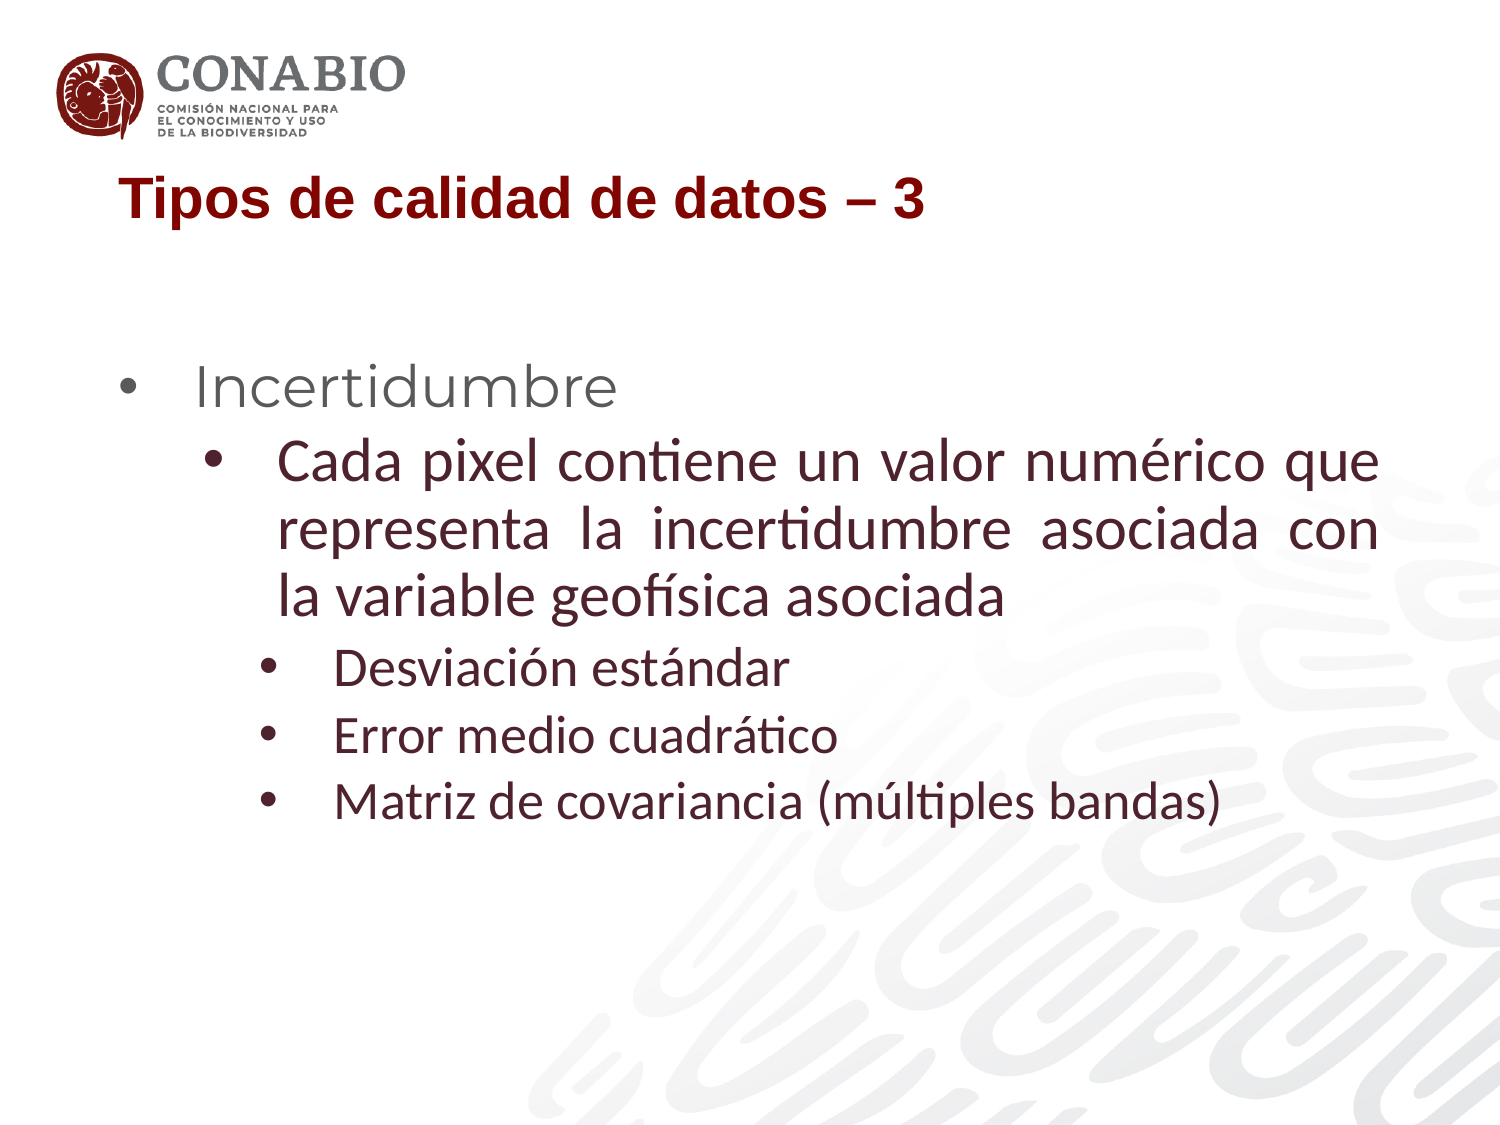

Tipos de calidad de datos – 3
#
Incertidumbre
Cada pixel contiene un valor numérico que representa la incertidumbre asociada con la variable geofísica asociada
Desviación estándar
Error medio cuadrático
Matriz de covariancia (múltiples bandas)